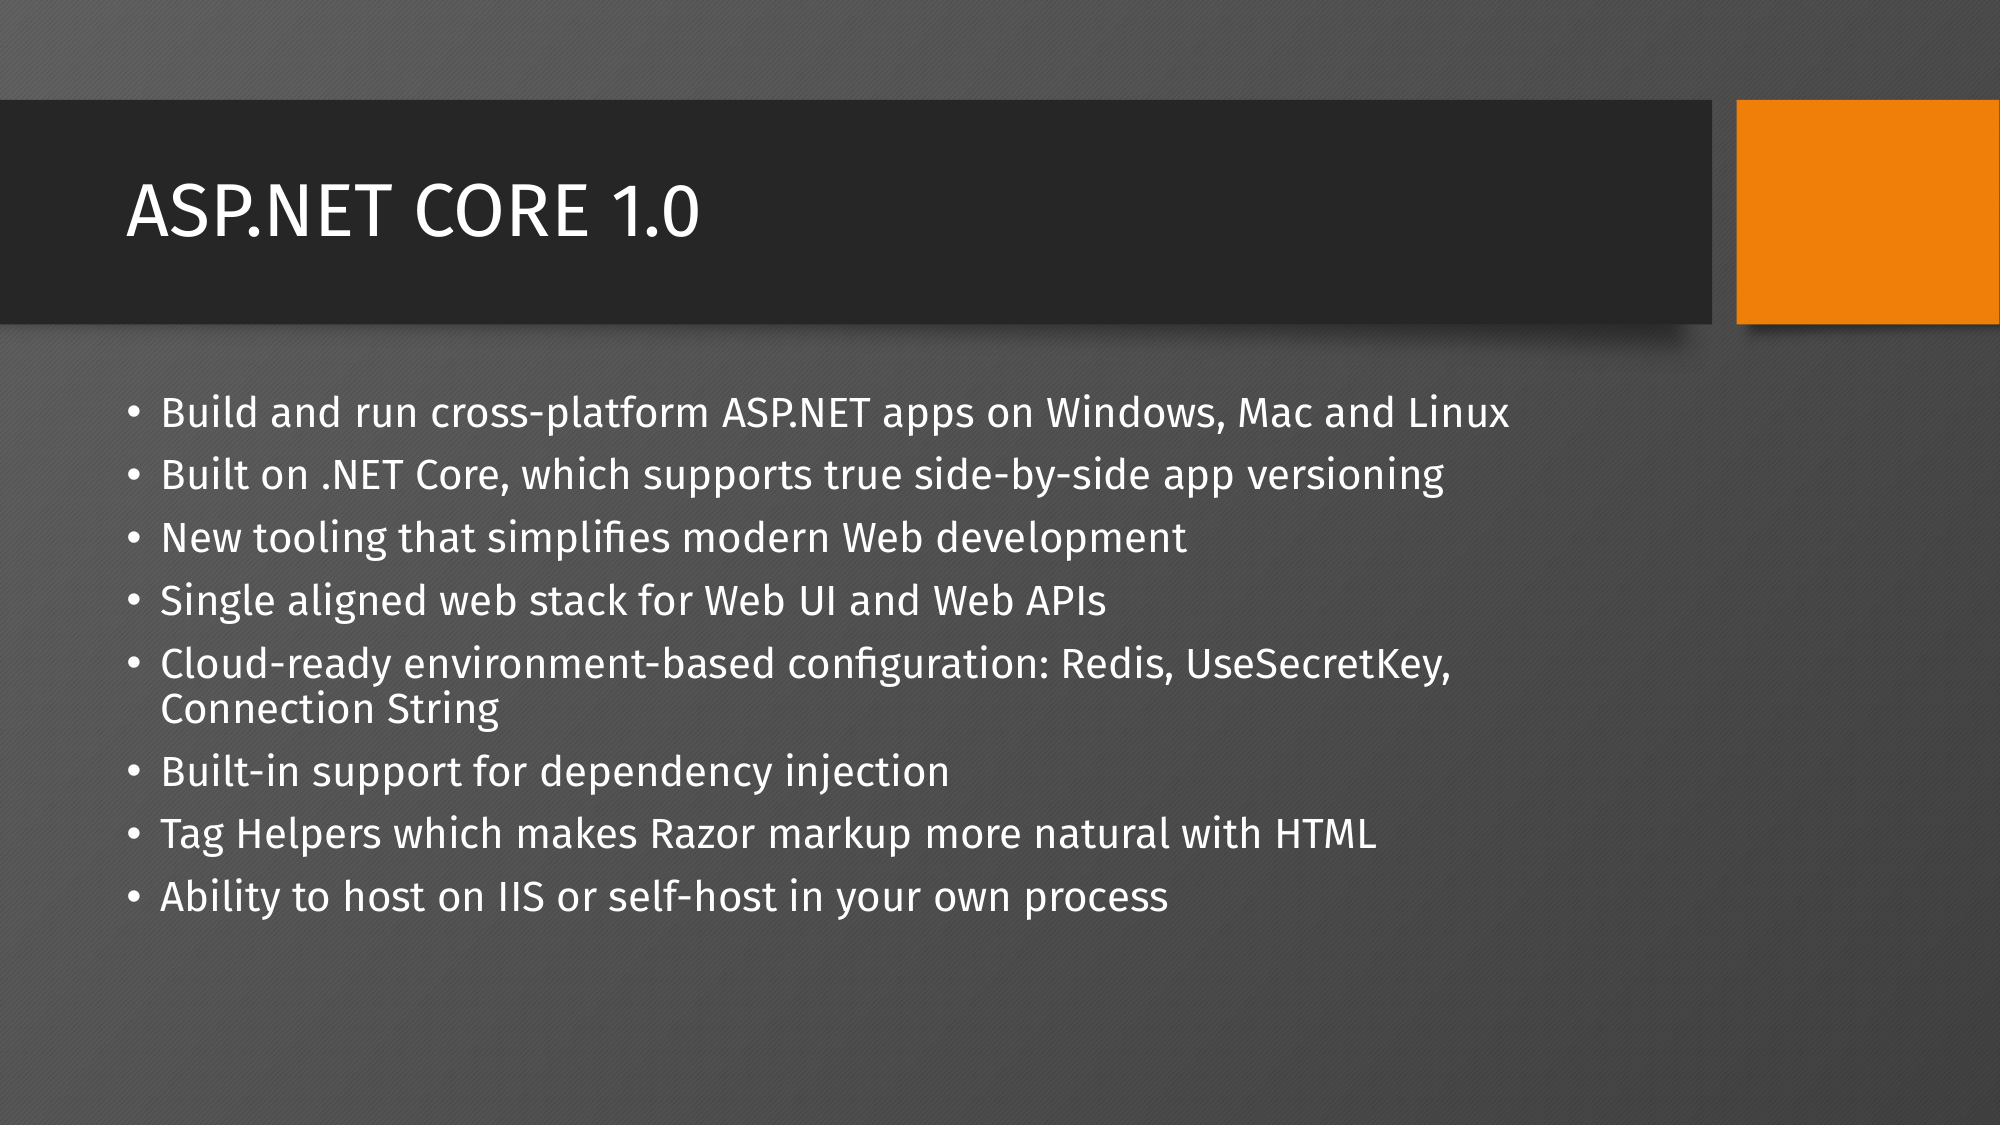

# ASP.NET CORE 1.0
Build and run cross-platform ASP.NET apps on Windows, Mac and Linux
Built on .NET Core, which supports true side-by-side app versioning
New tooling that simplifies modern Web development
Single aligned web stack for Web UI and Web APIs
Cloud-ready environment-based configuration: Redis, UseSecretKey, Connection String
Built-in support for dependency injection
Tag Helpers which makes Razor markup more natural with HTML
Ability to host on IIS or self-host in your own process